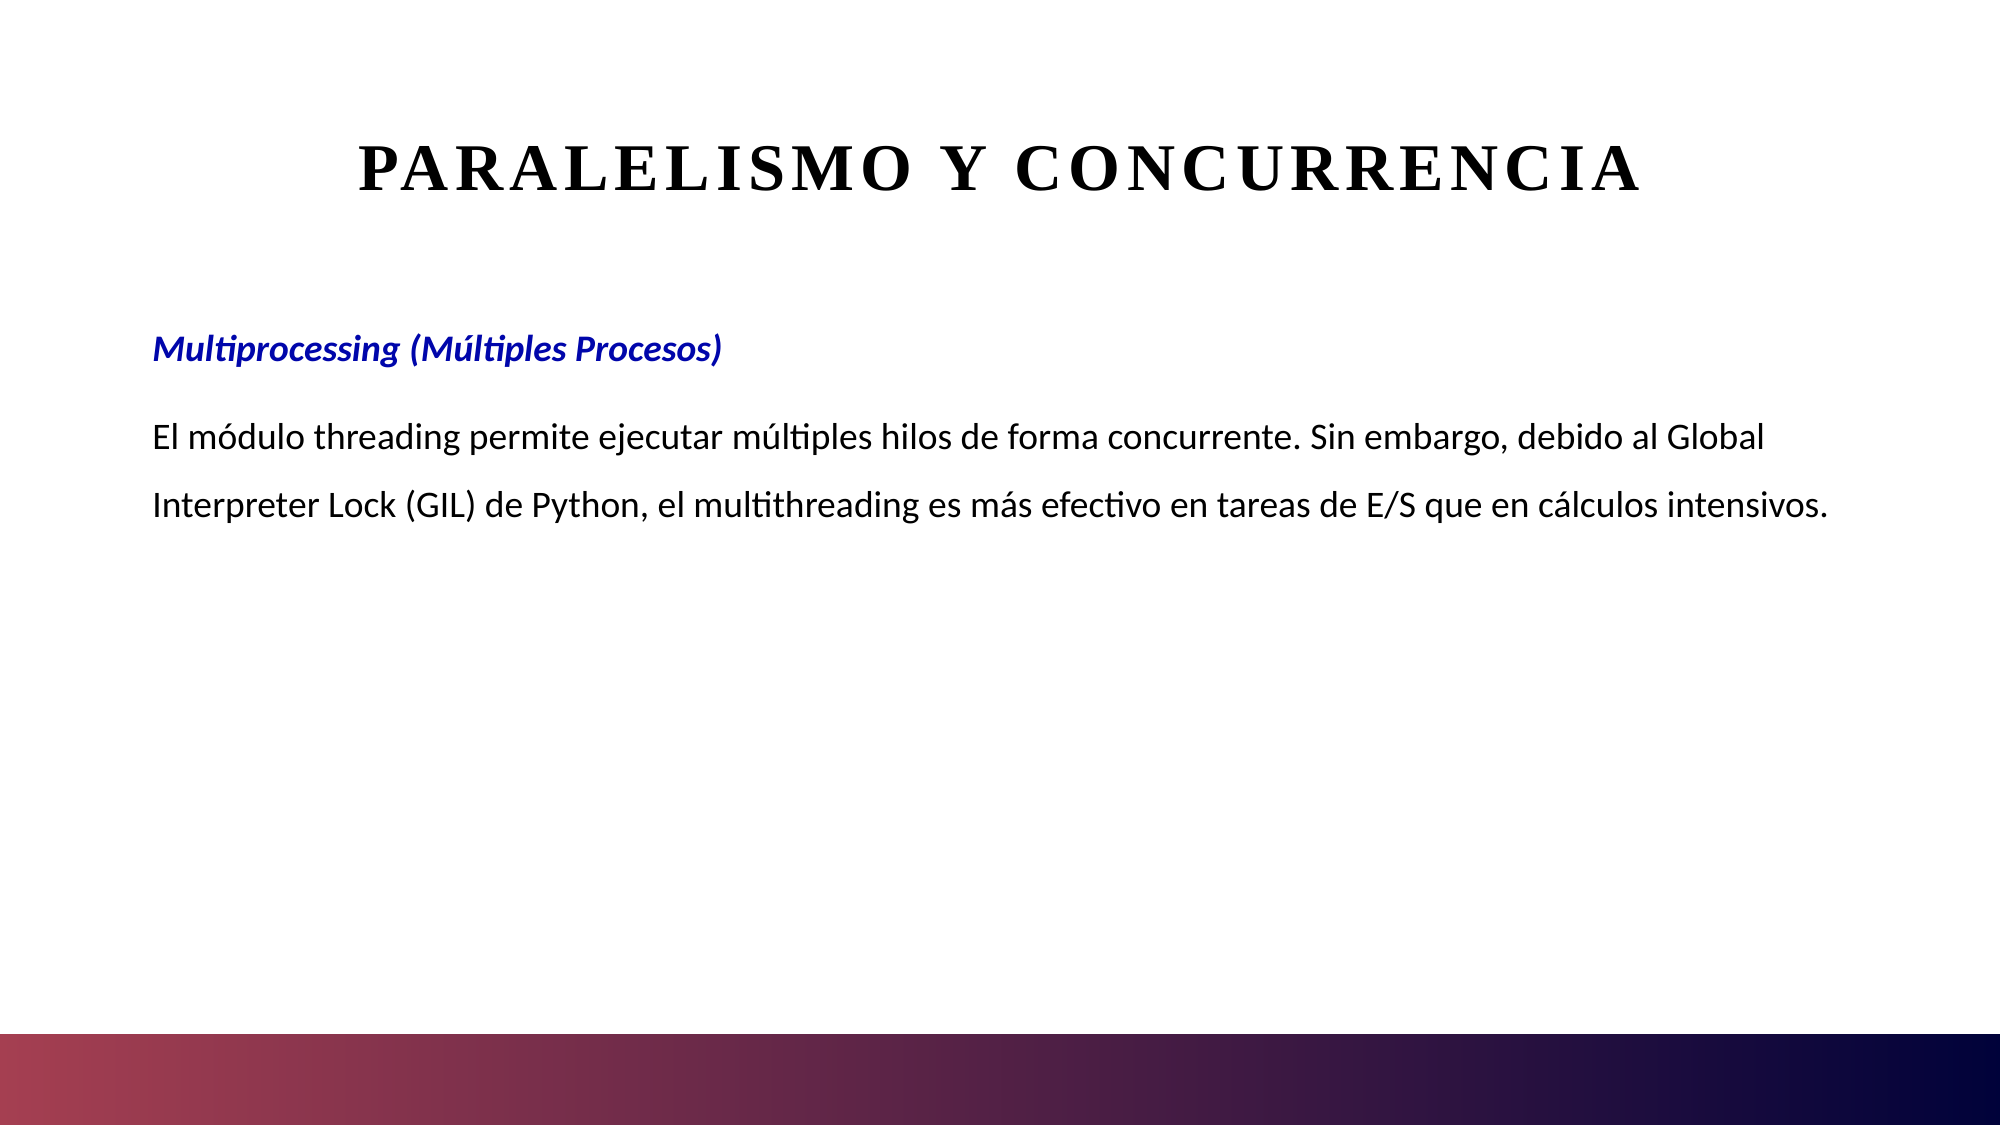

# Paralelismo y concurrencia
Multiprocessing (Múltiples Procesos)
El módulo threading permite ejecutar múltiples hilos de forma concurrente. Sin embargo, debido al Global Interpreter Lock (GIL) de Python, el multithreading es más efectivo en tareas de E/S que en cálculos intensivos.